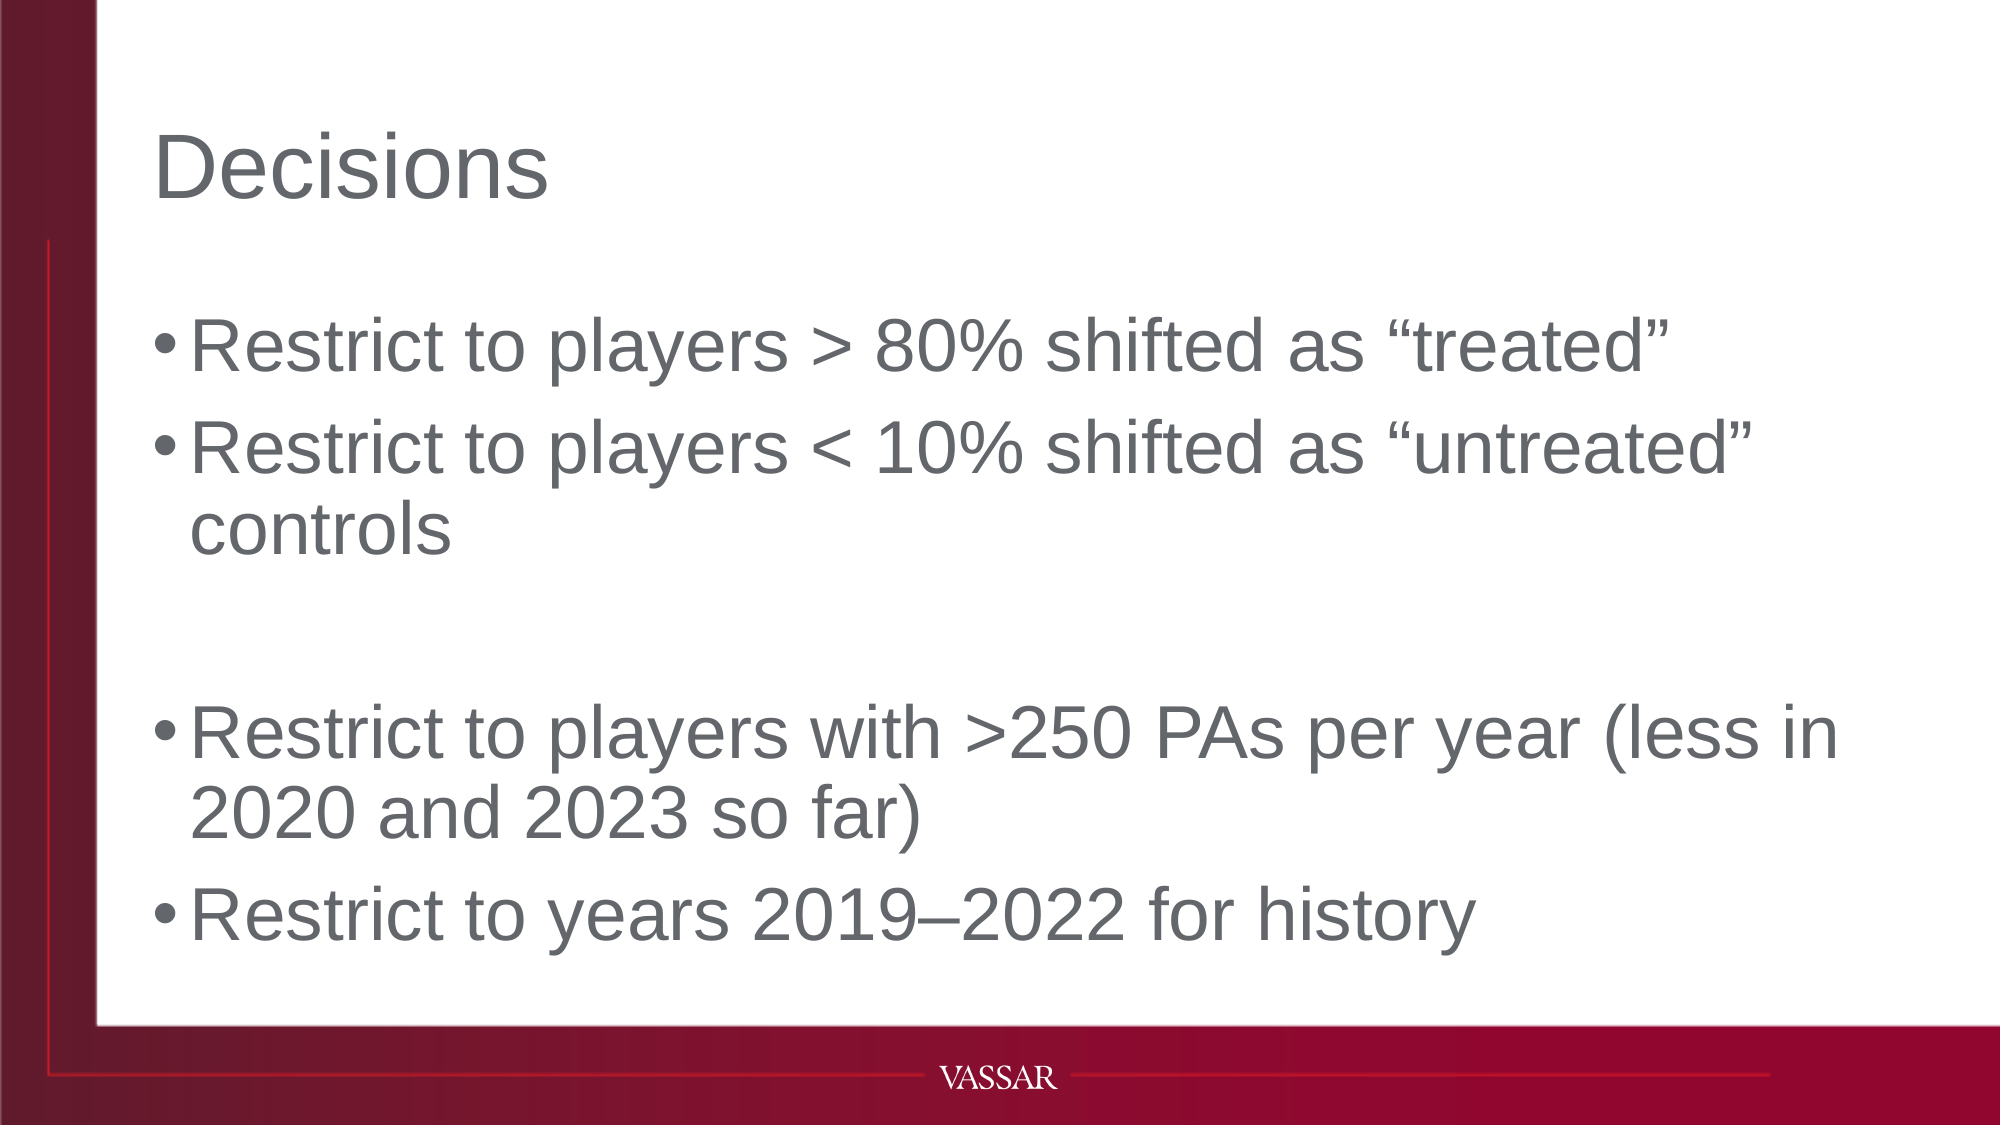

# Decisions
Restrict to players > 80% shifted as “treated”
Restrict to players < 10% shifted as “untreated” controls

Restrict to players with >250 PAs per year (less in 2020 and 2023 so far)
Restrict to years 2019–2022 for history